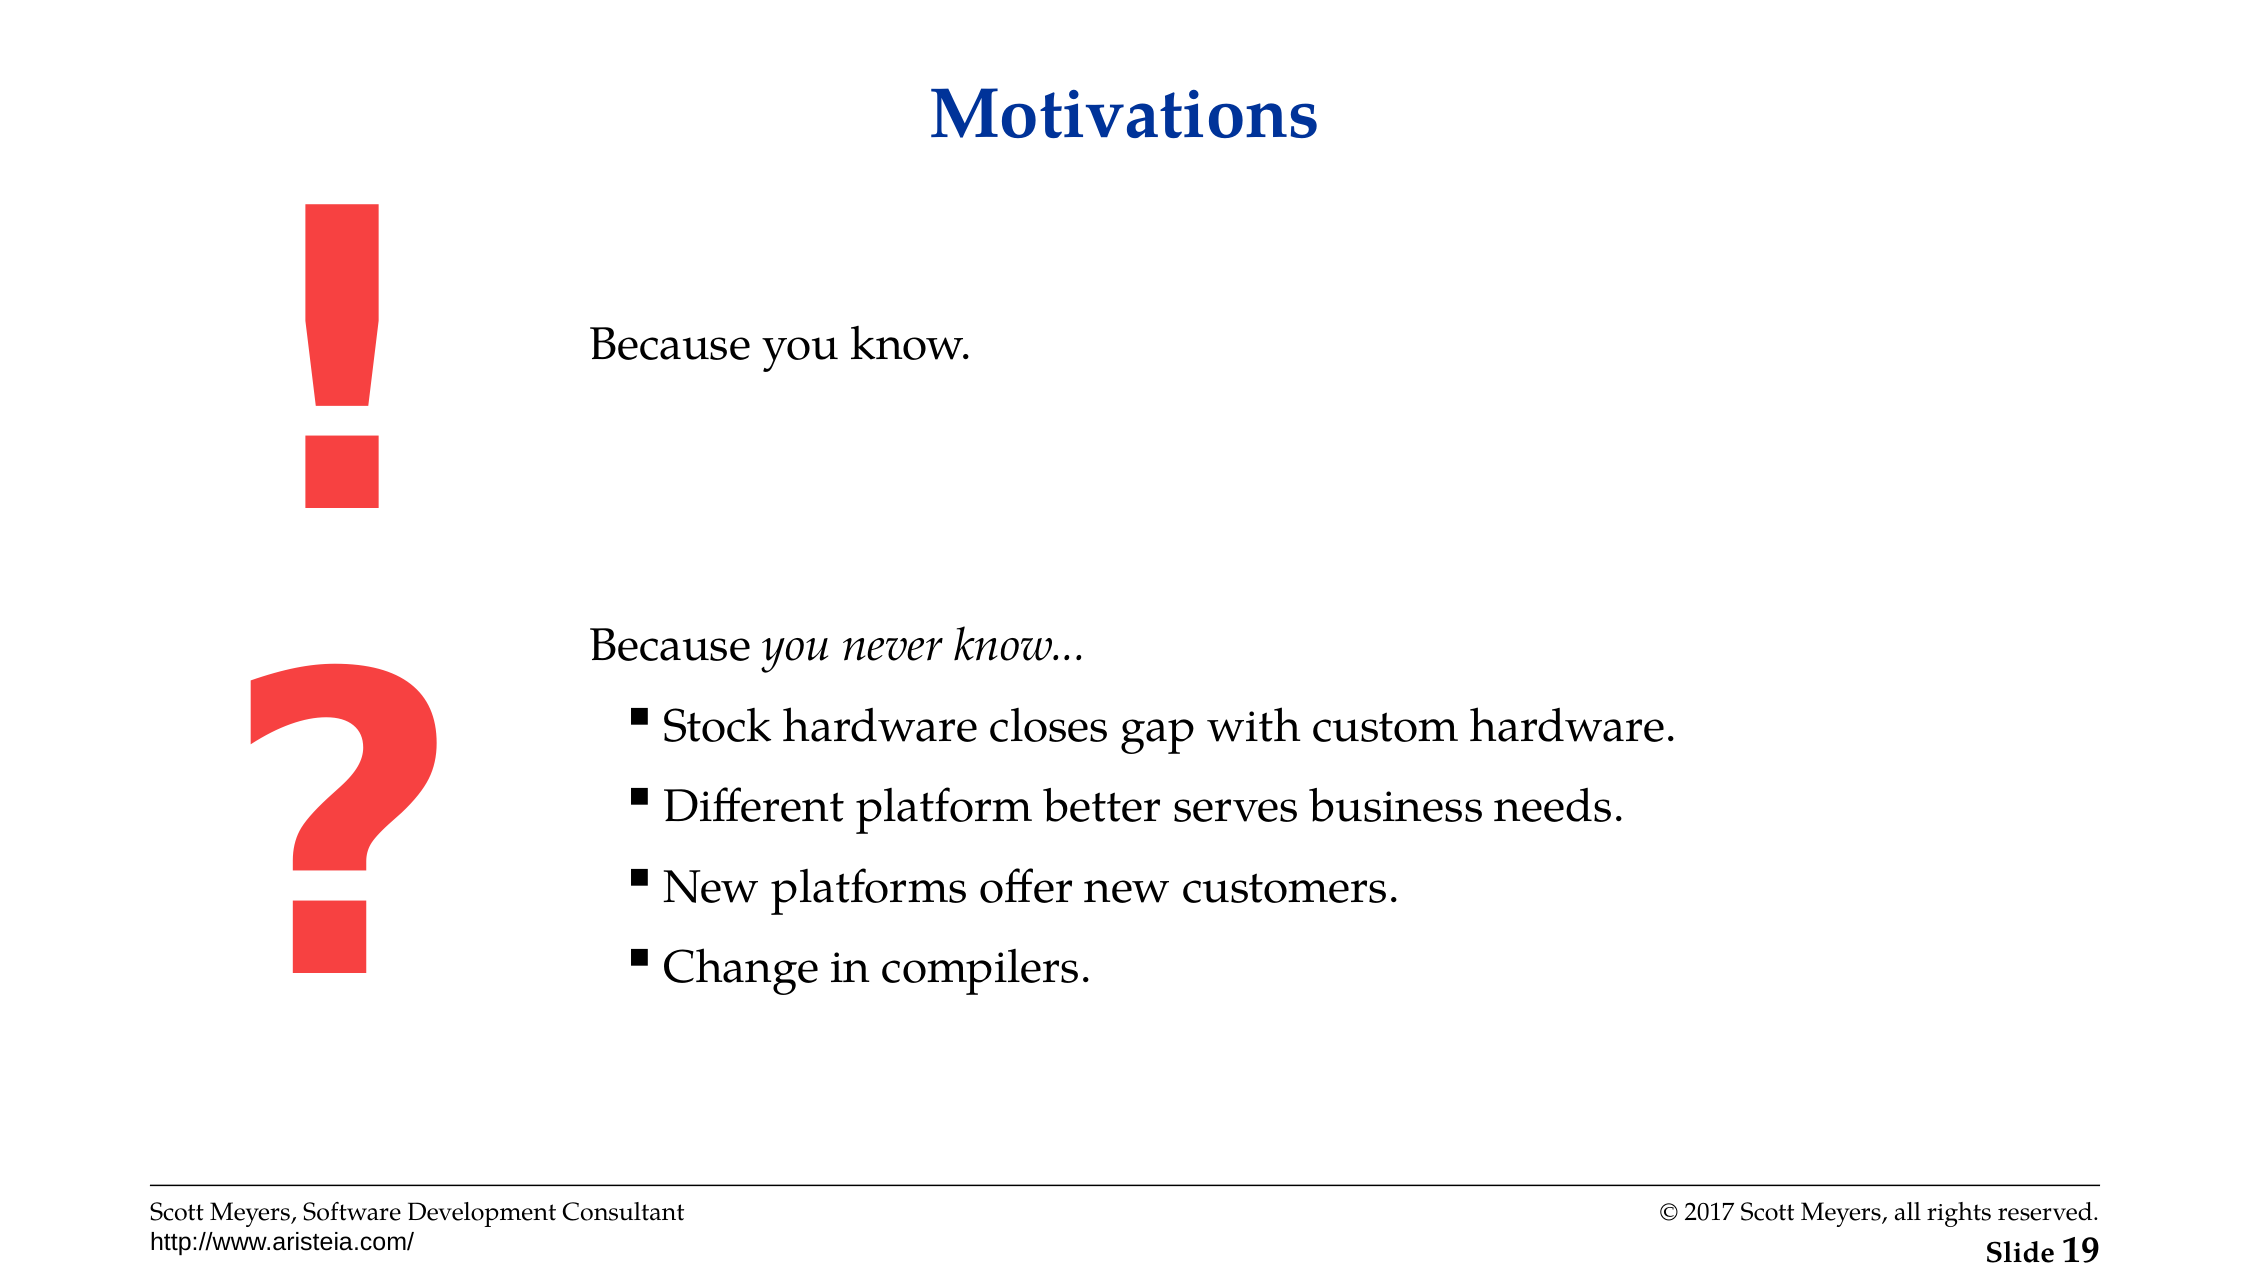

# Motivations
!
Because you know.
?
Because you never know...
Stock hardware closes gap with custom hardware.
Different platform better serves business needs.
New platforms offer new customers.
Change in compilers.
© 2017 Scott Meyers, all rights reserved.
Slide 19
Scott Meyers, Software Development Consultant
http://www.aristeia.com/